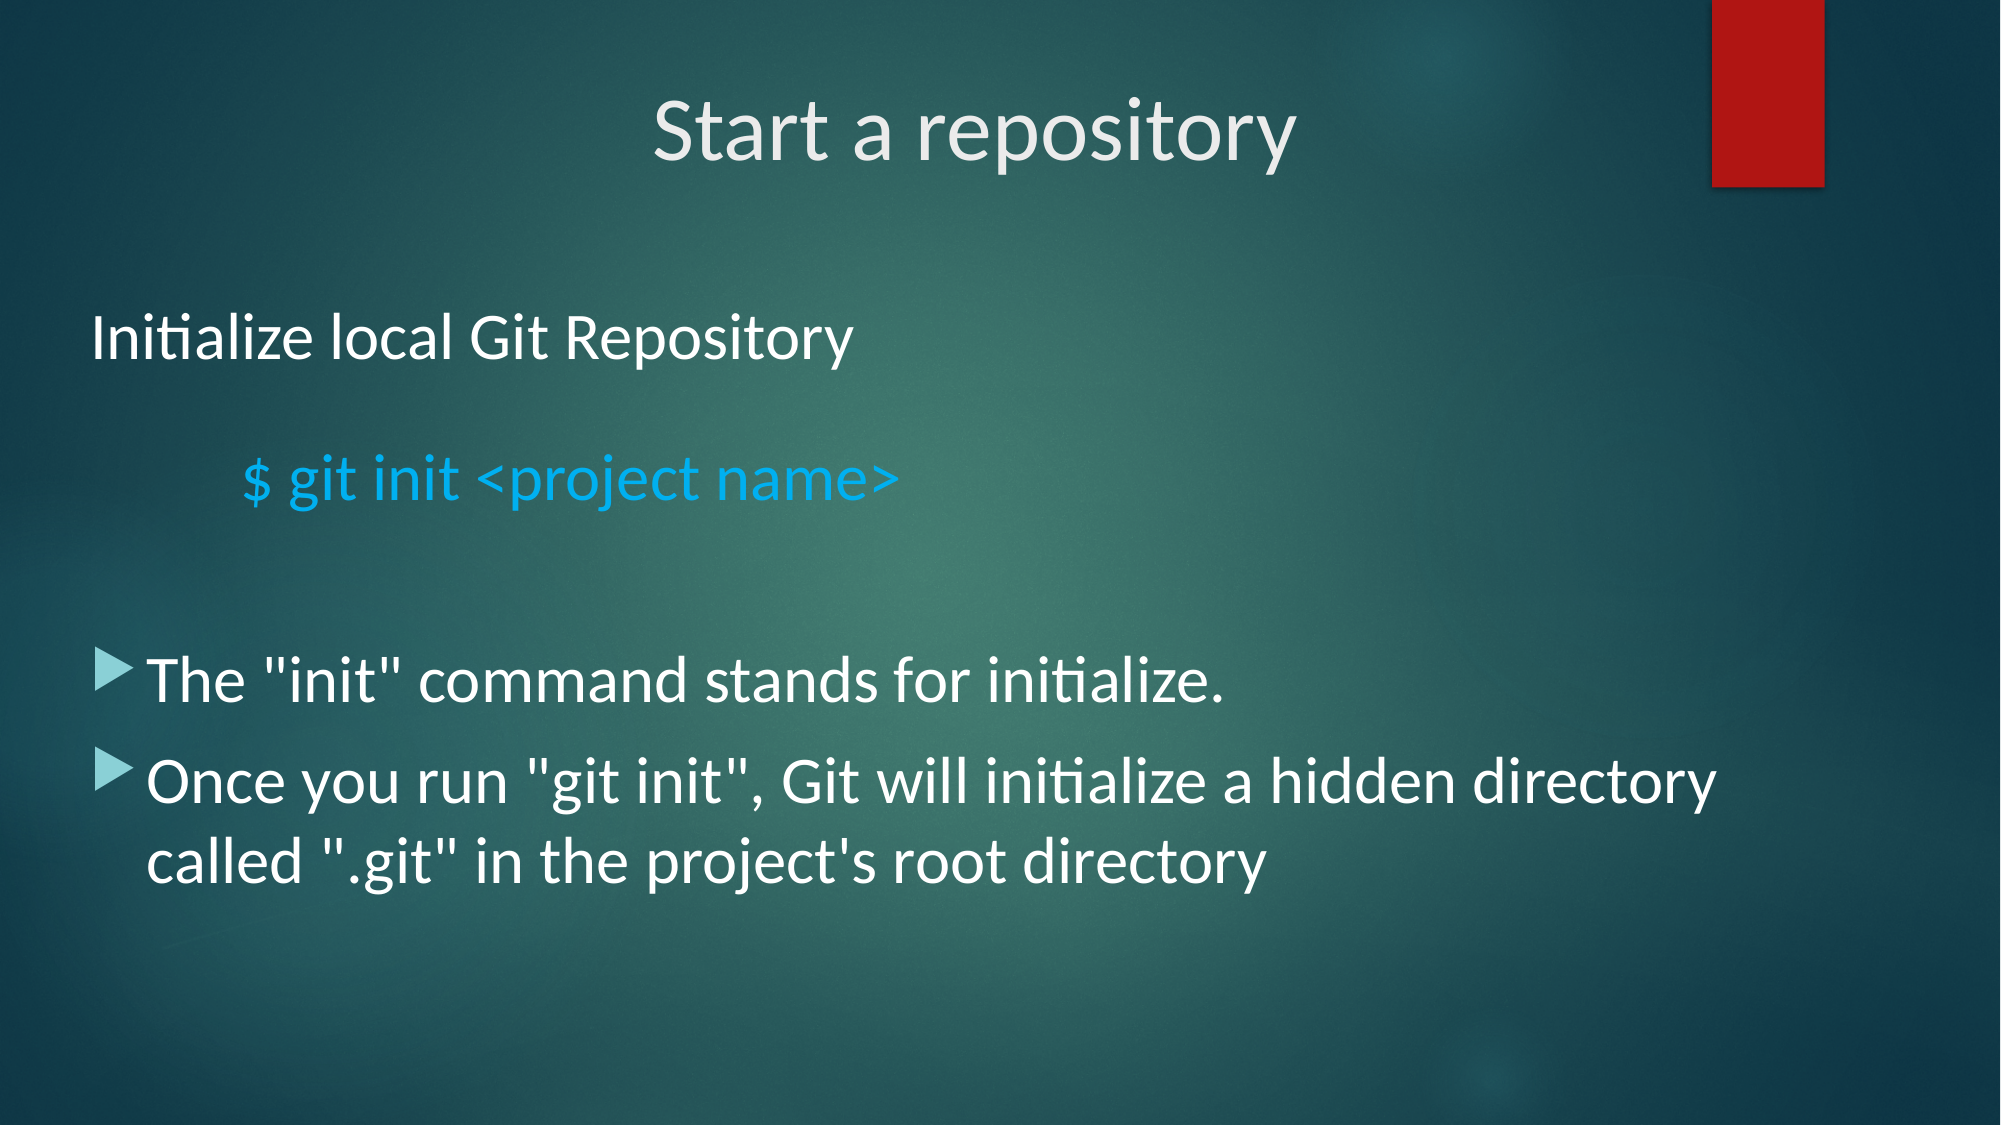

# Start a repository
Initialize local Git Repository
	$ git init <project name>

The "init" command stands for initialize.
Once you run "git init", Git will initialize a hidden directory called ".git" in the project's root directory